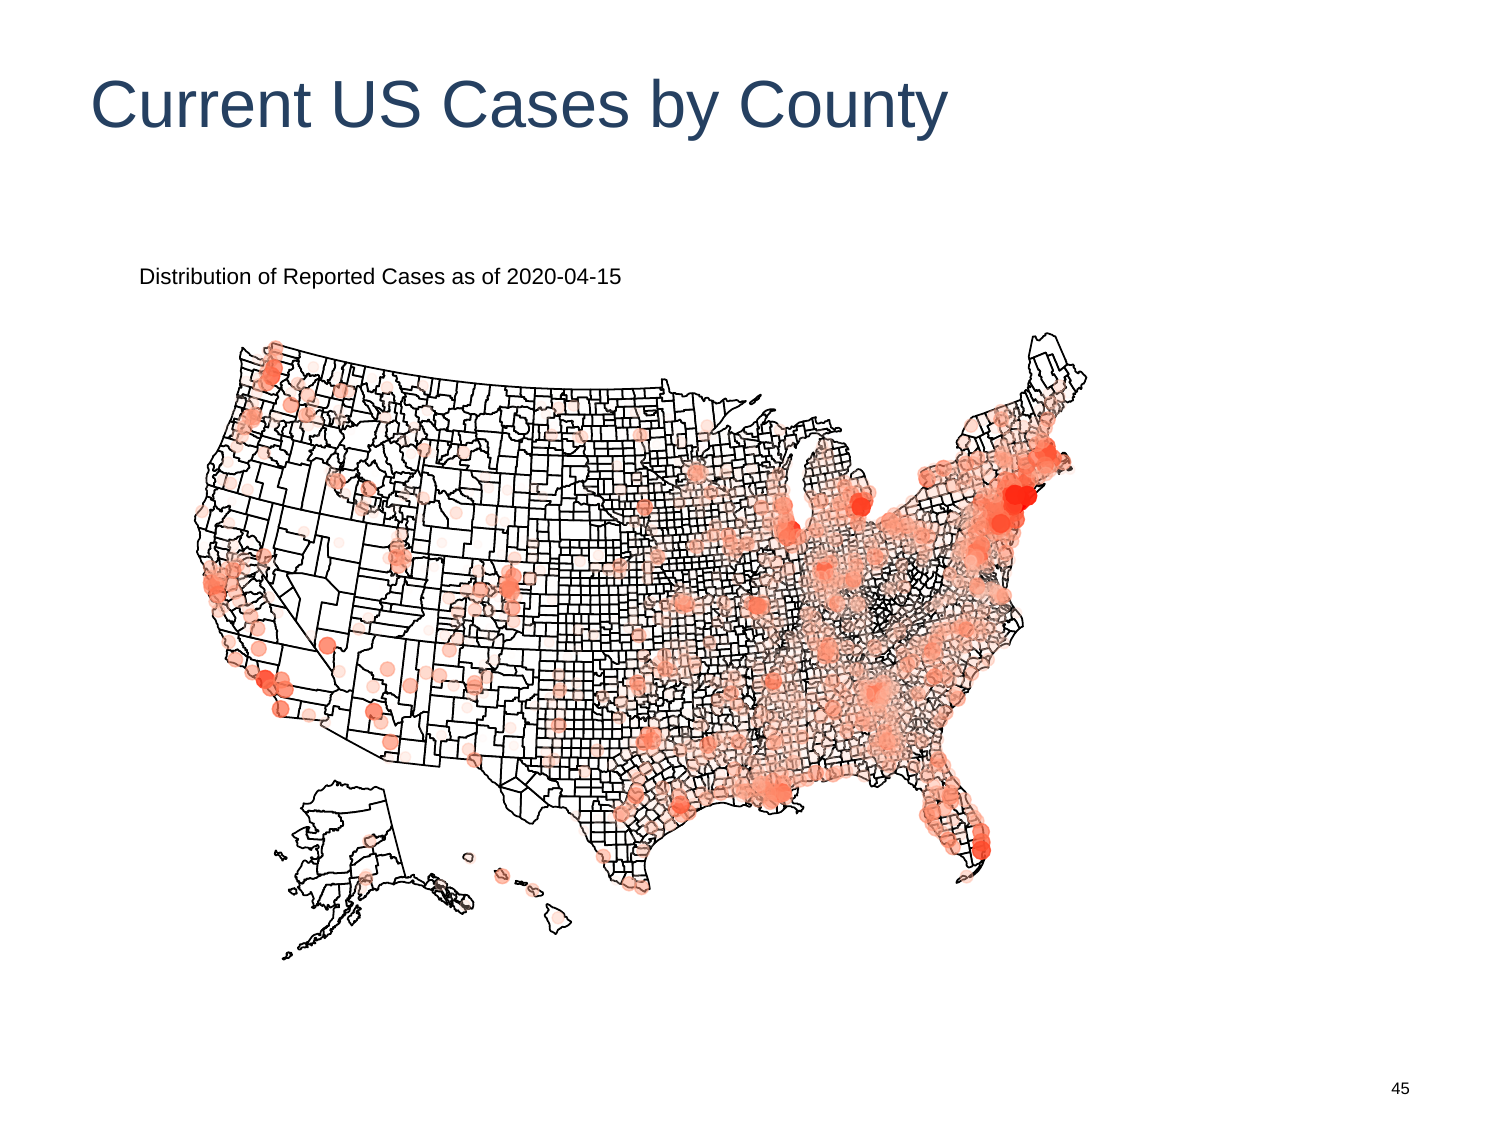

# Current US Cases by County

Distribution of Reported Cases as of 2020-04-15

45